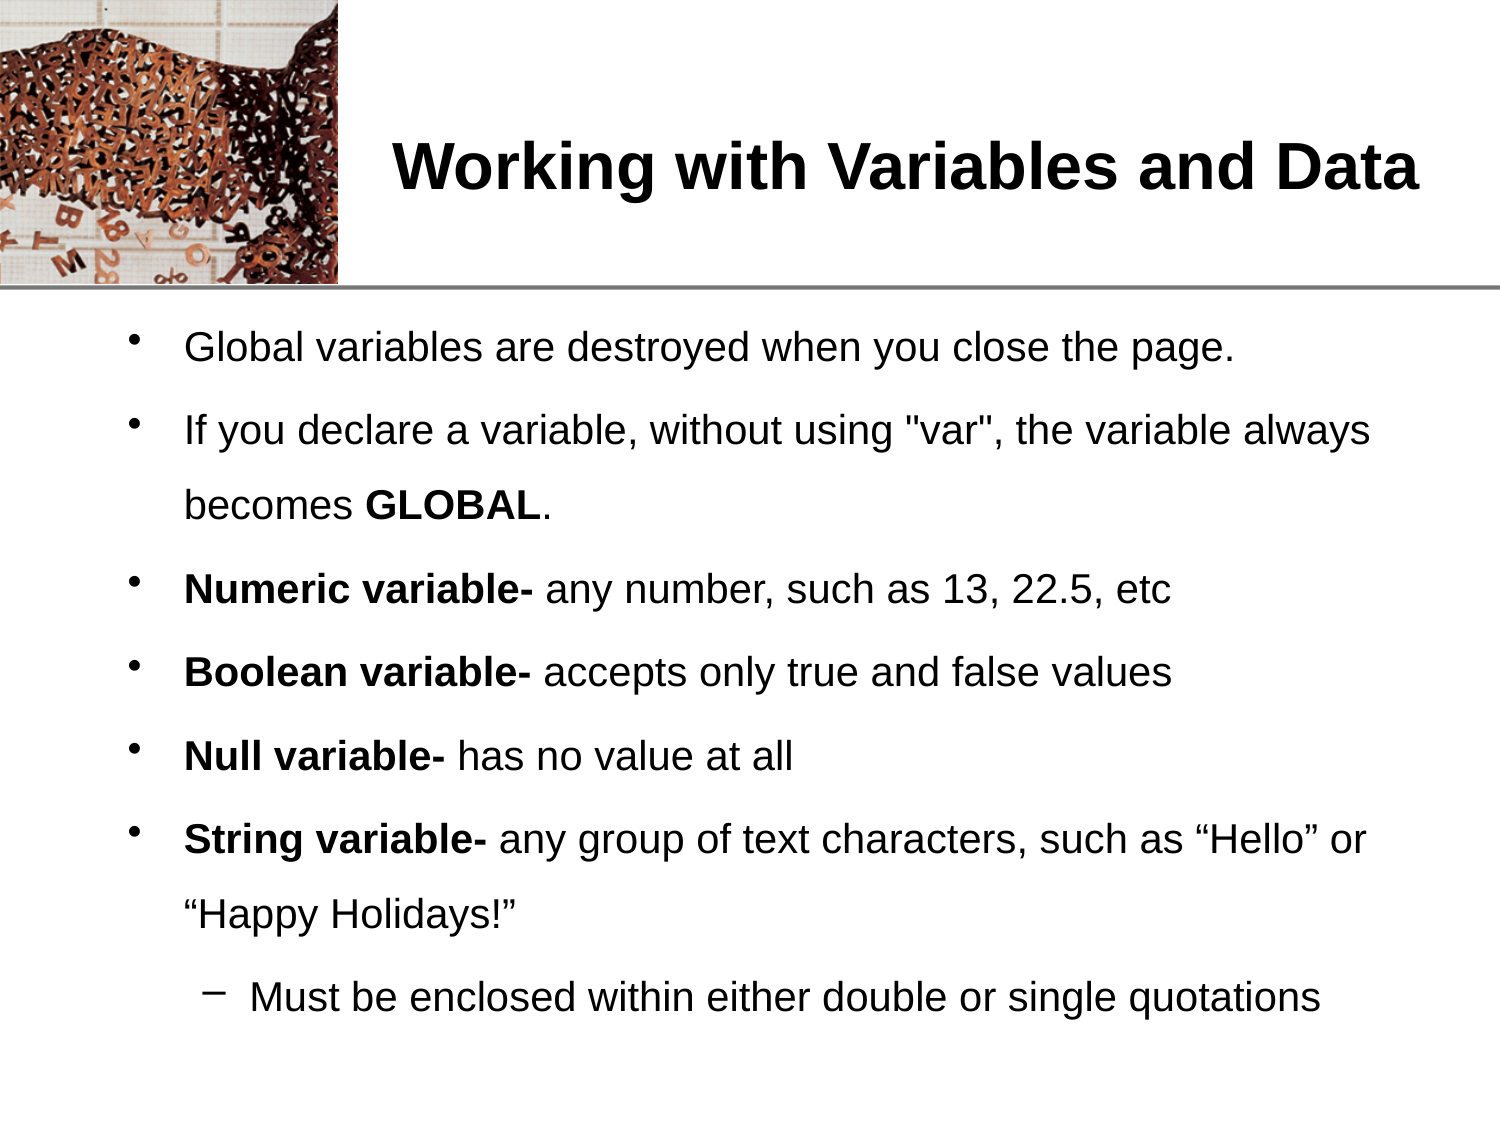

# Working with Variables and Data
Global variables are destroyed when you close the page.
If you declare a variable, without using "var", the variable always becomes GLOBAL.
Numeric variable- any number, such as 13, 22.5, etc
Boolean variable- accepts only true and false values
Null variable- has no value at all
String variable- any group of text characters, such as “Hello” or “Happy Holidays!”
Must be enclosed within either double or single quotations
18